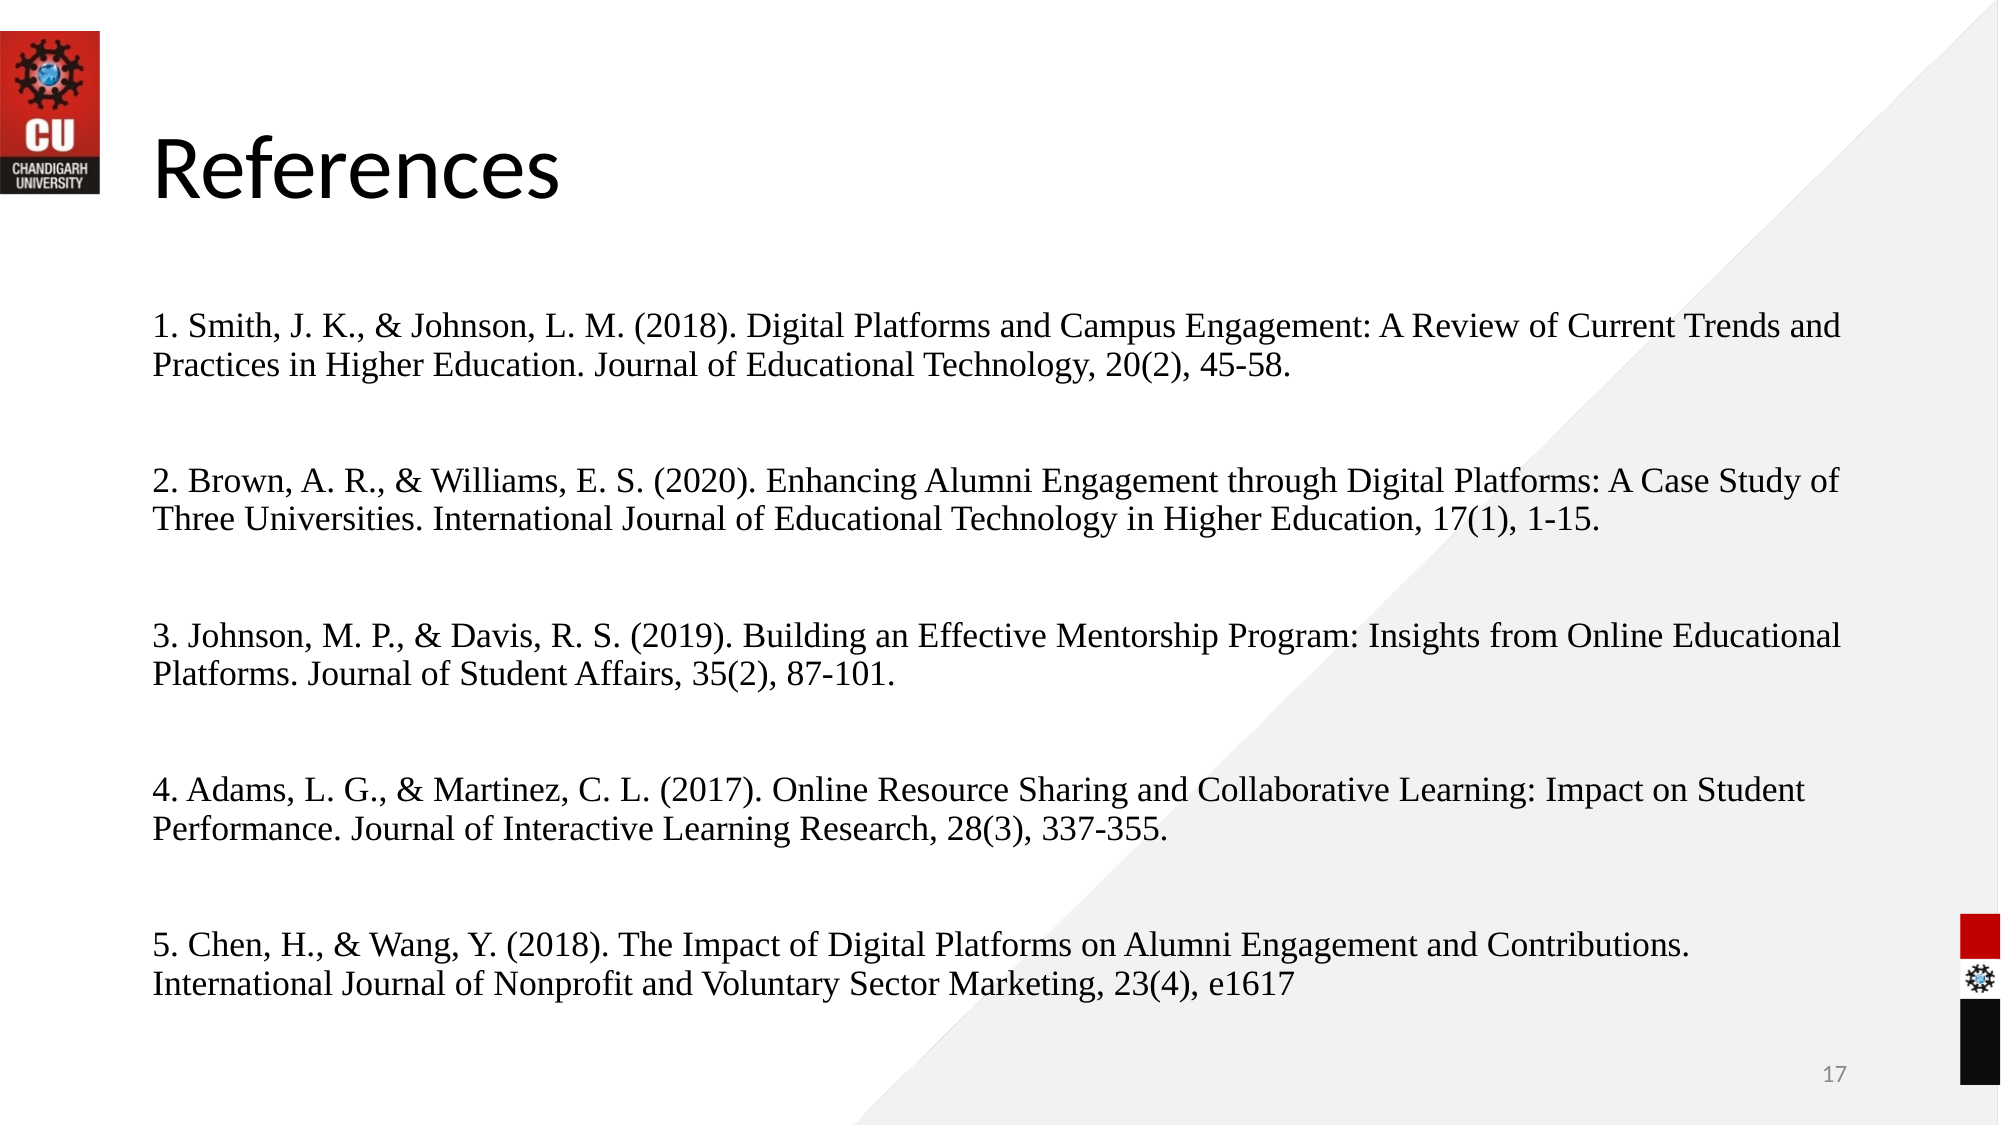

# References
1. Smith, J. K., & Johnson, L. M. (2018). Digital Platforms and Campus Engagement: A Review of Current Trends and Practices in Higher Education. Journal of Educational Technology, 20(2), 45-58.

2. Brown, A. R., & Williams, E. S. (2020). Enhancing Alumni Engagement through Digital Platforms: A Case Study of Three Universities. International Journal of Educational Technology in Higher Education, 17(1), 1-15.

3. Johnson, M. P., & Davis, R. S. (2019). Building an Effective Mentorship Program: Insights from Online Educational Platforms. Journal of Student Affairs, 35(2), 87-101.

4. Adams, L. G., & Martinez, C. L. (2017). Online Resource Sharing and Collaborative Learning: Impact on Student Performance. Journal of Interactive Learning Research, 28(3), 337-355.

5. Chen, H., & Wang, Y. (2018). The Impact of Digital Platforms on Alumni Engagement and Contributions. International Journal of Nonprofit and Voluntary Sector Marketing, 23(4), e1617
17